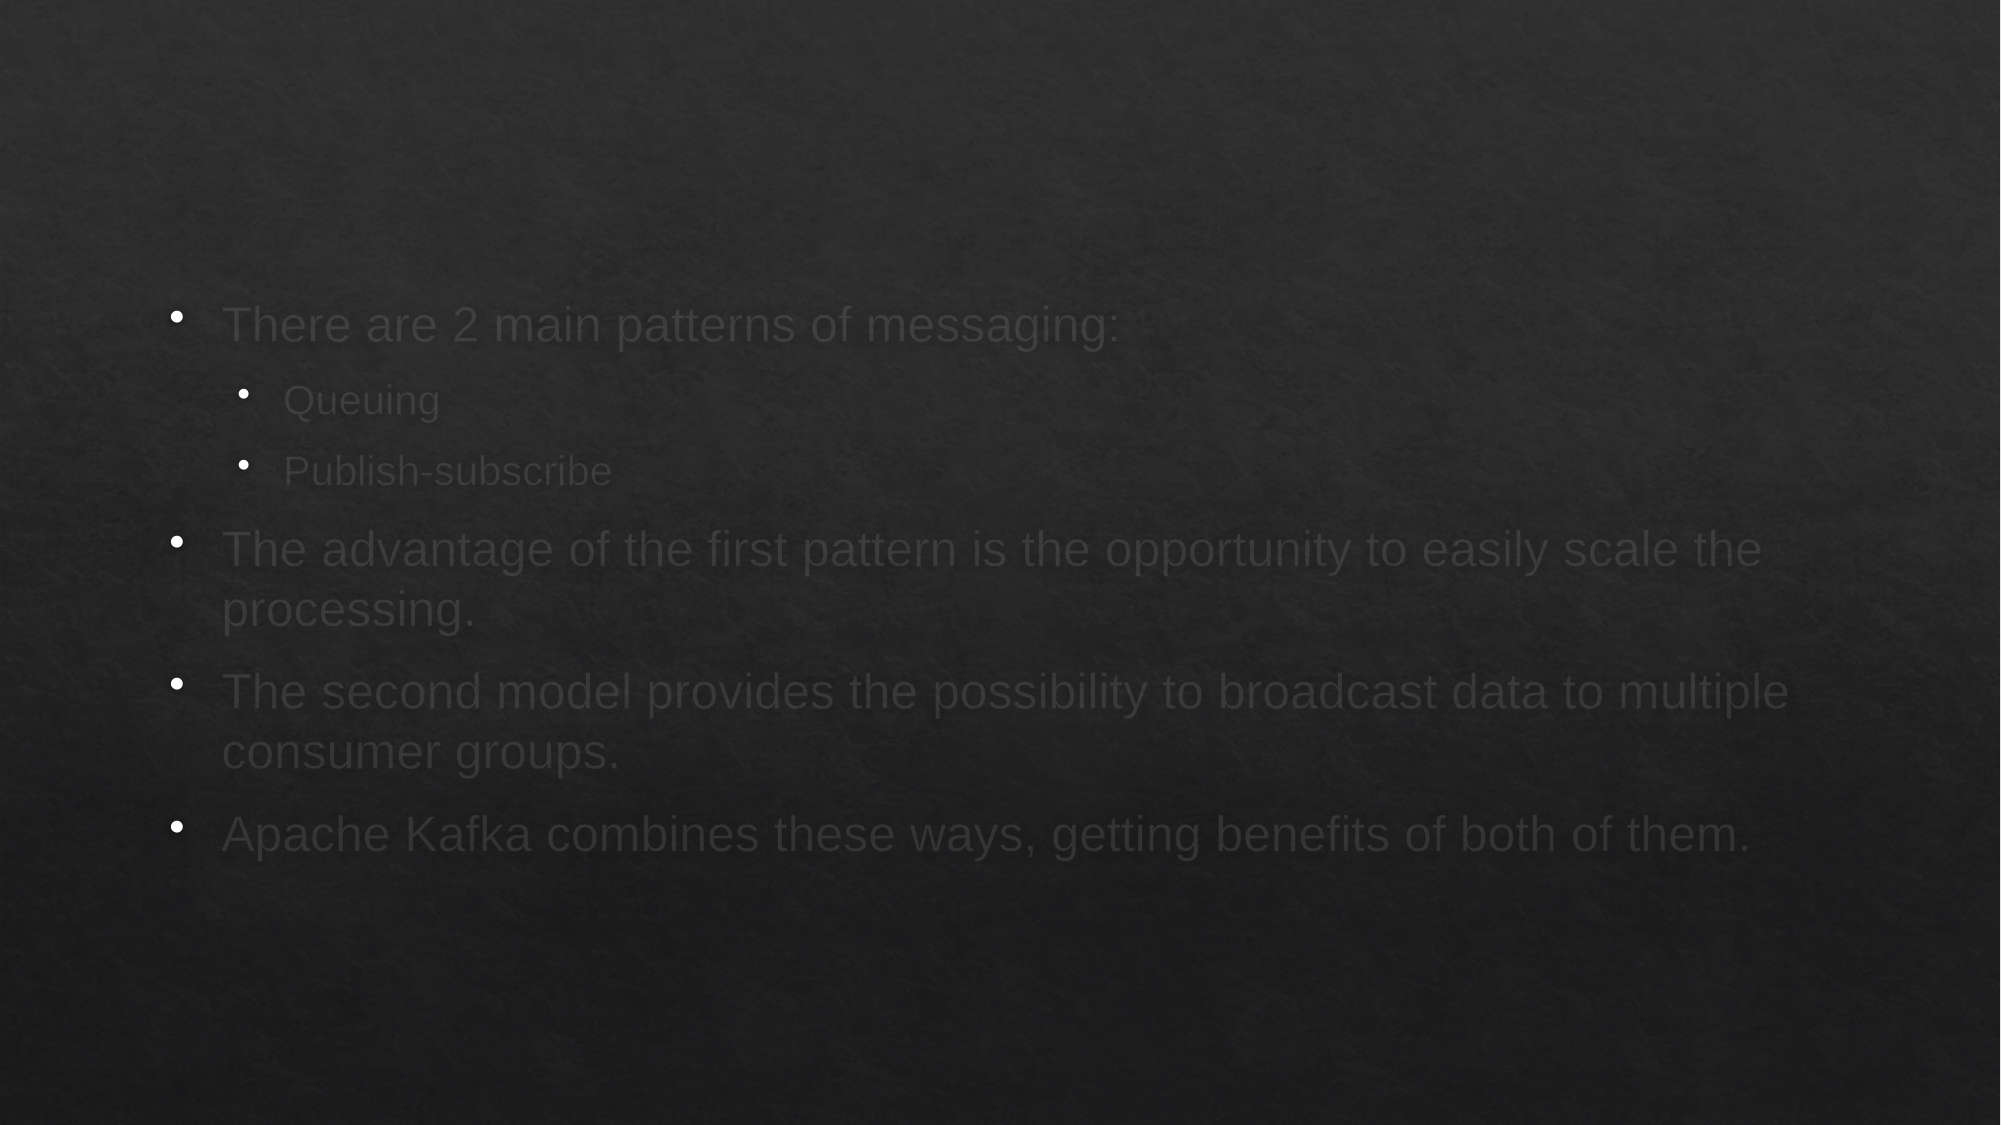

#
There are 2 main patterns of messaging:
Queuing
Publish-subscribe
The advantage of the first pattern is the opportunity to easily scale the processing.
The second model provides the possibility to broadcast data to multiple consumer groups.
Apache Kafka combines these ways, getting benefits of both of them.